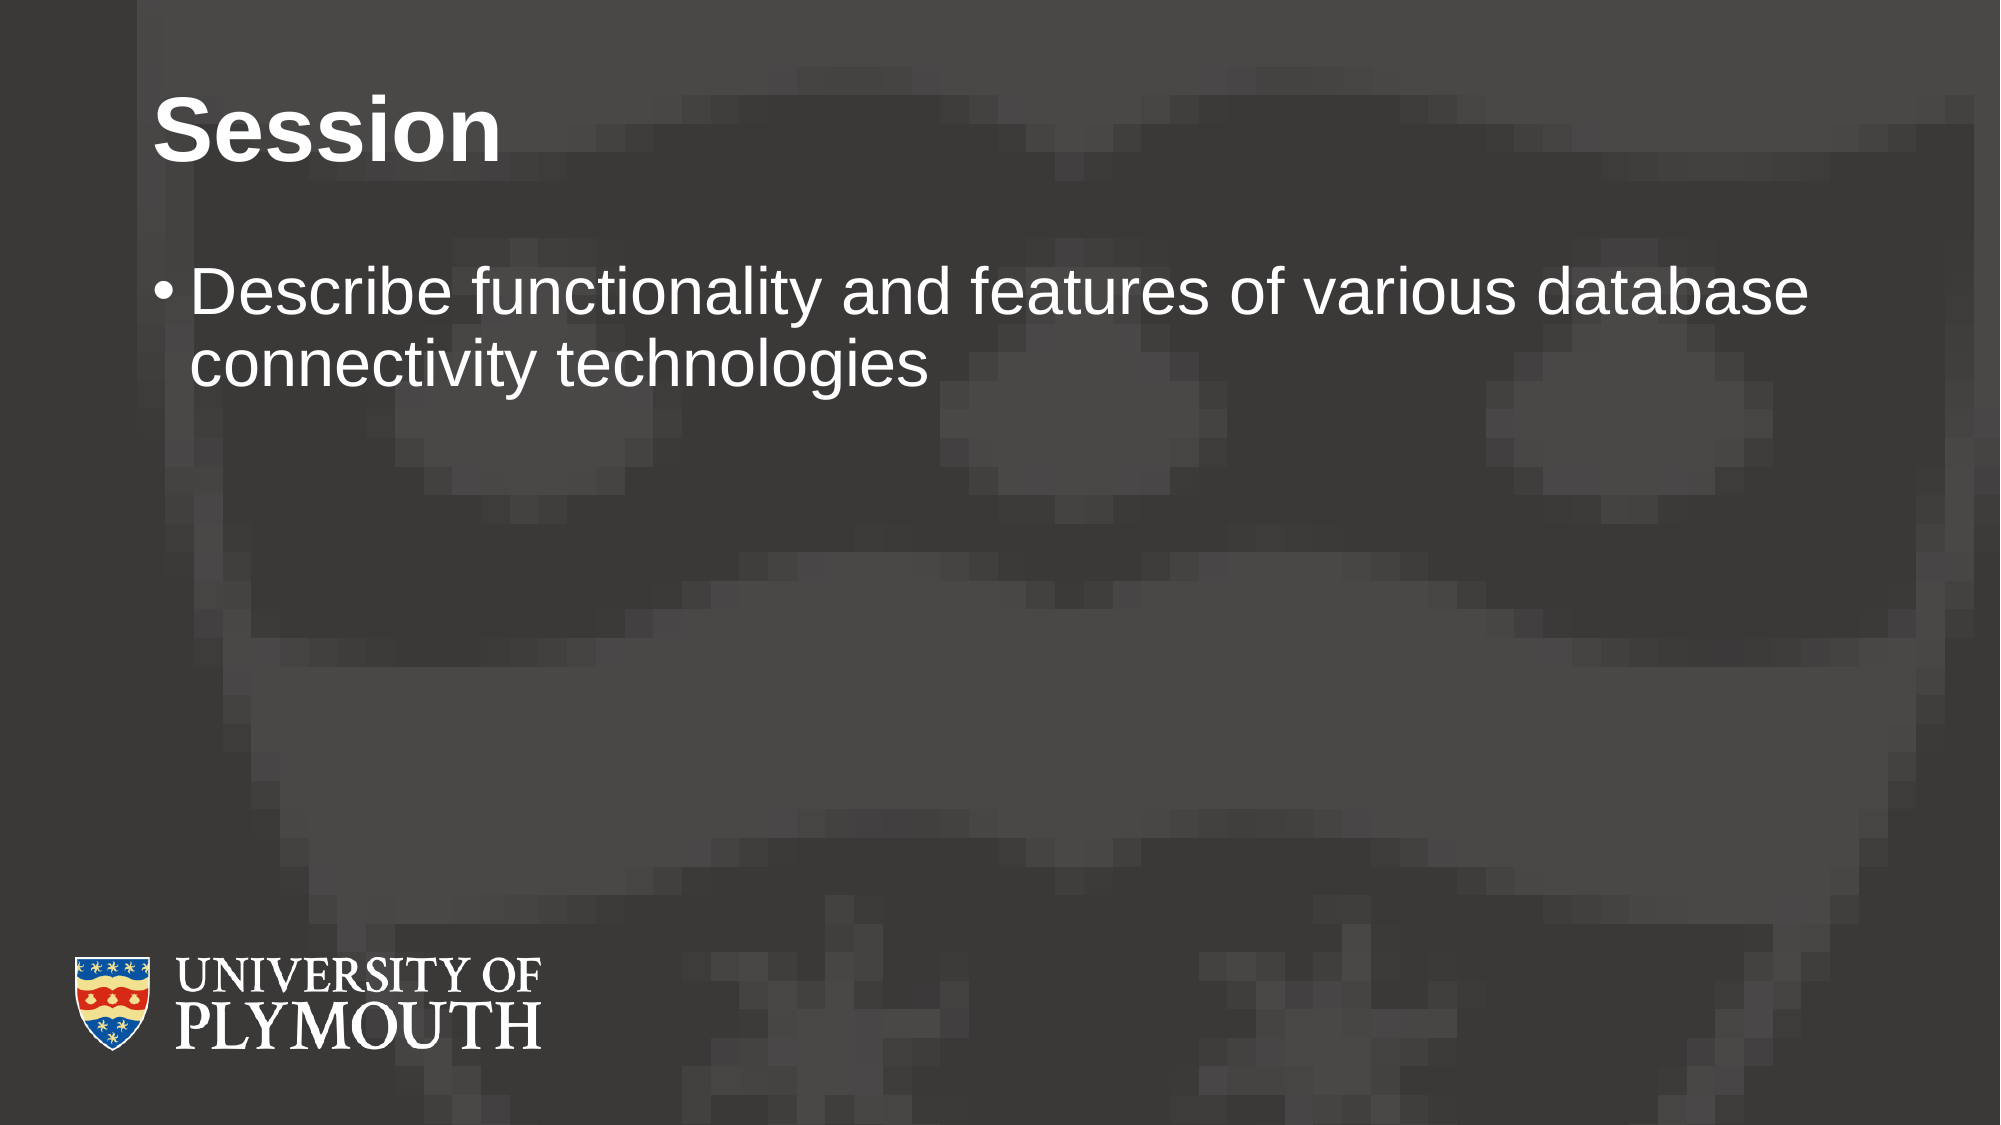

# Session
Describe functionality and features of various database connectivity technologies